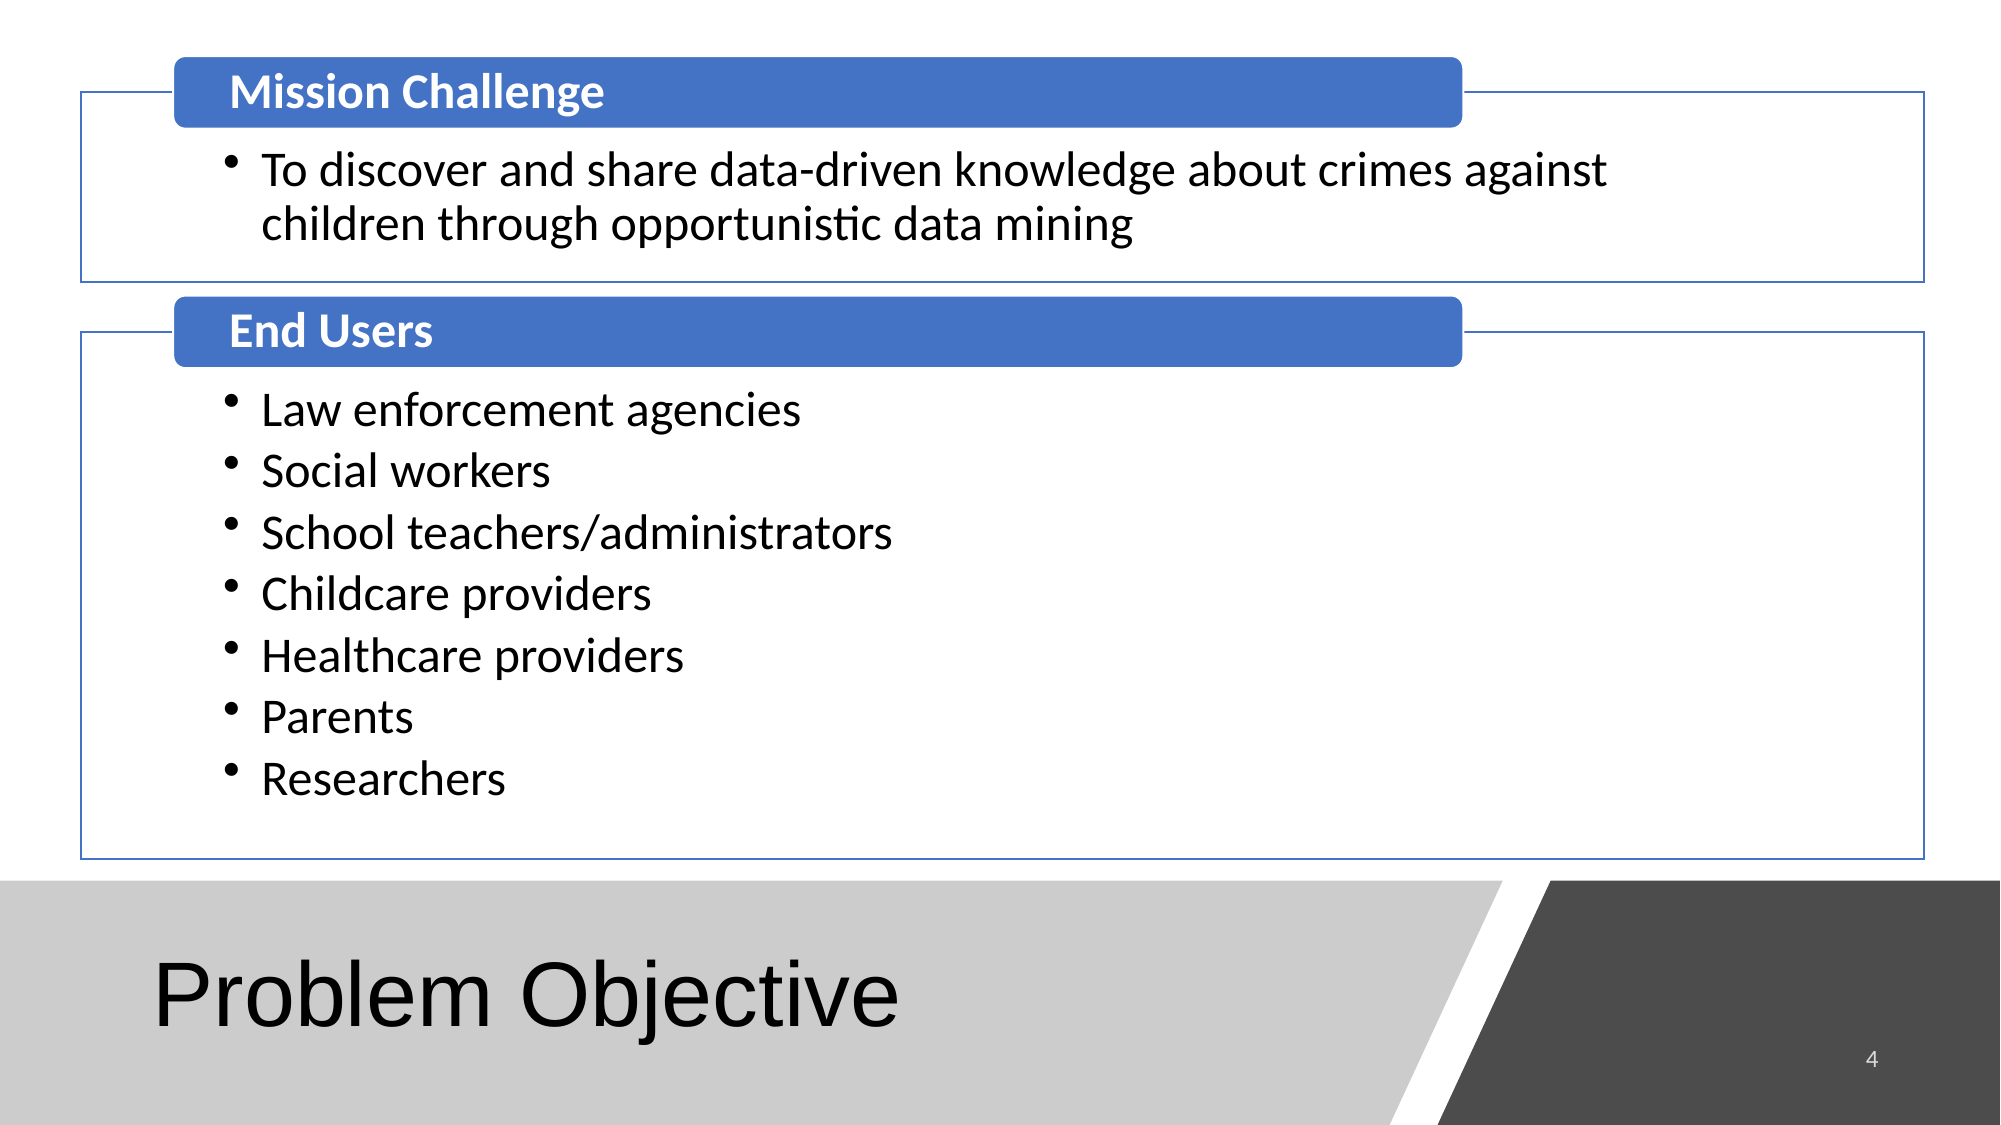

To discover and share data-driven knowledge about crimes against children through opportunistic data mining
Mission Challenge
Law enforcement agencies
Social workers
School teachers/administrators
Childcare providers
Healthcare providers
Parents
Researchers
End Users

# Problem Objective
4